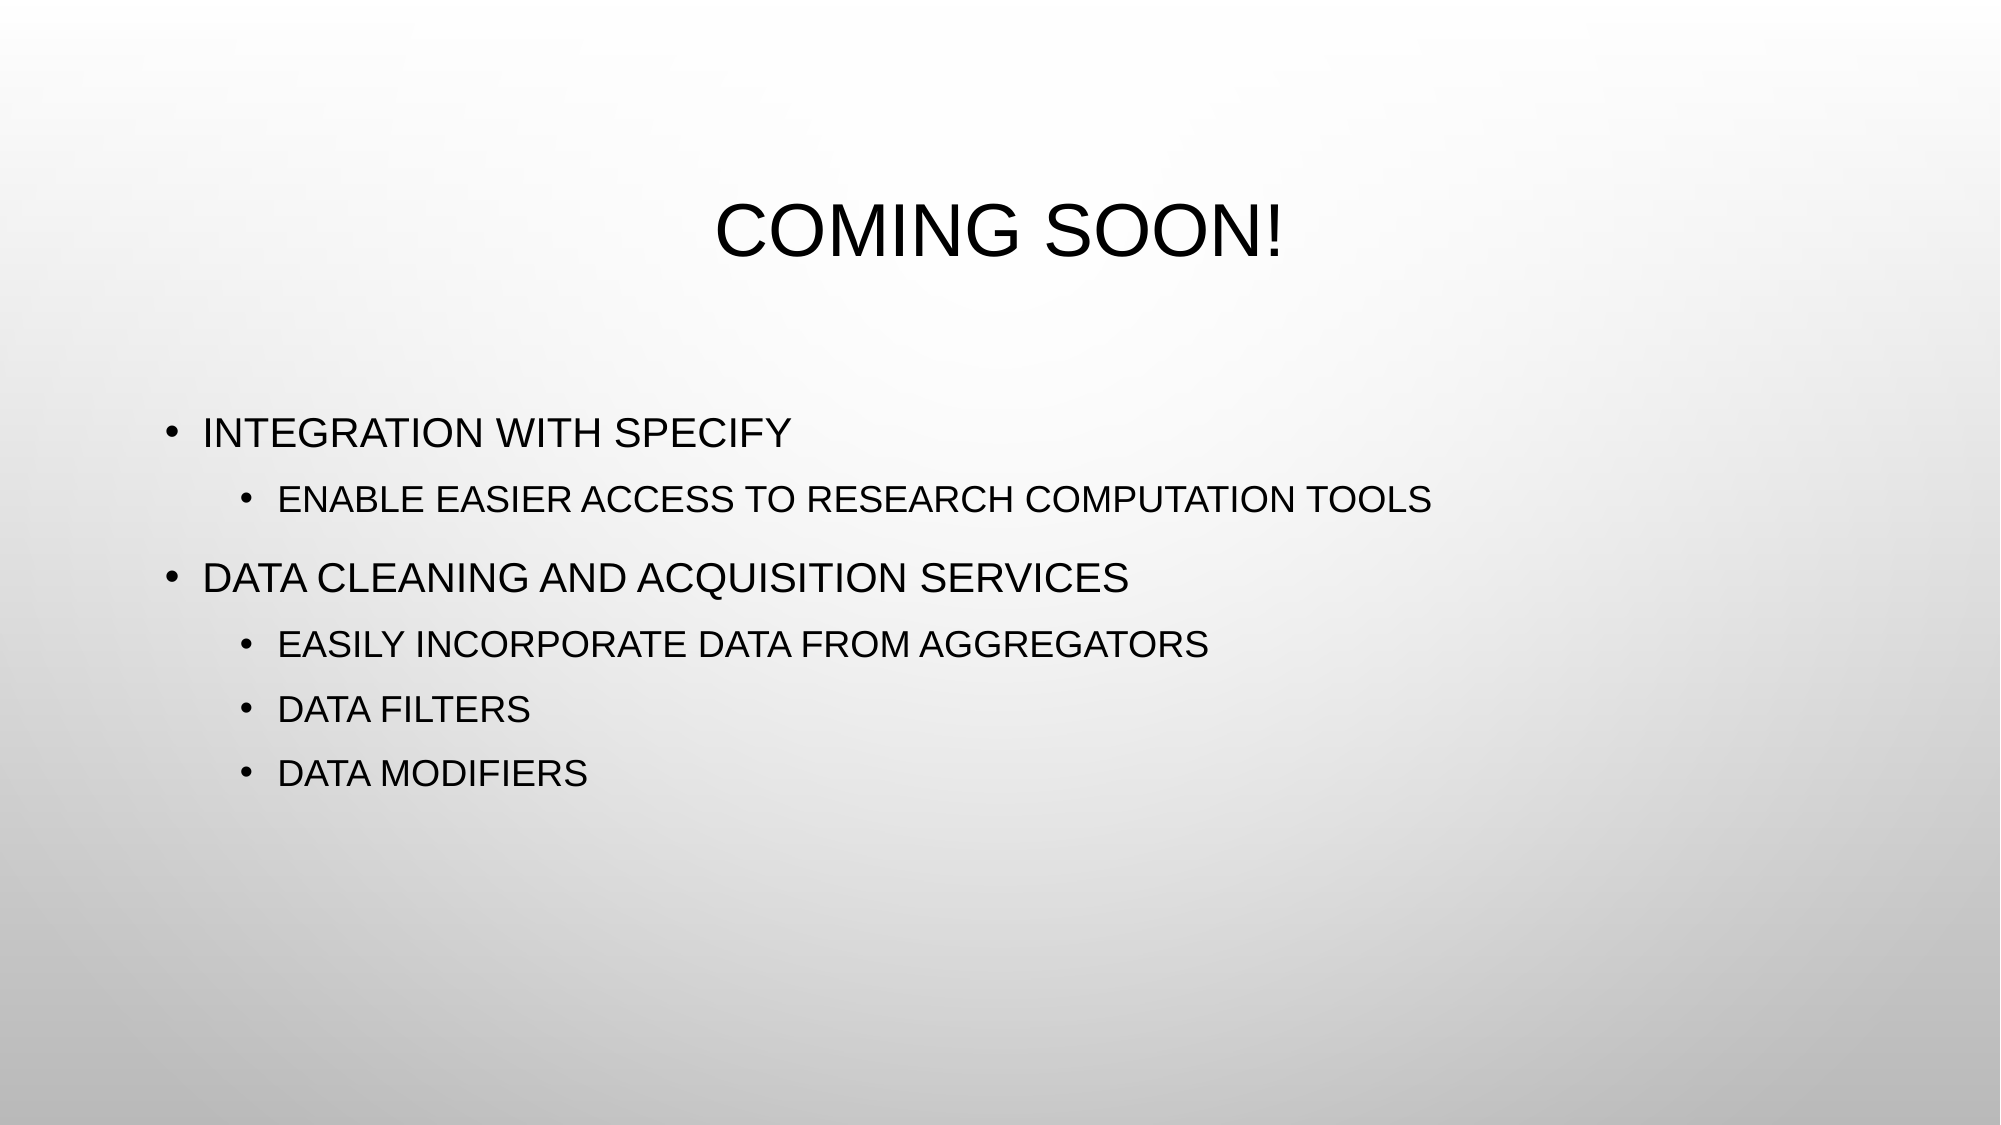

# Coming Soon!
Integration with Specify
Enable easier access to research computation tools
Data cleaning and acquisition services
Easily incorporate data from aggregators
Data filters
Data modifiers